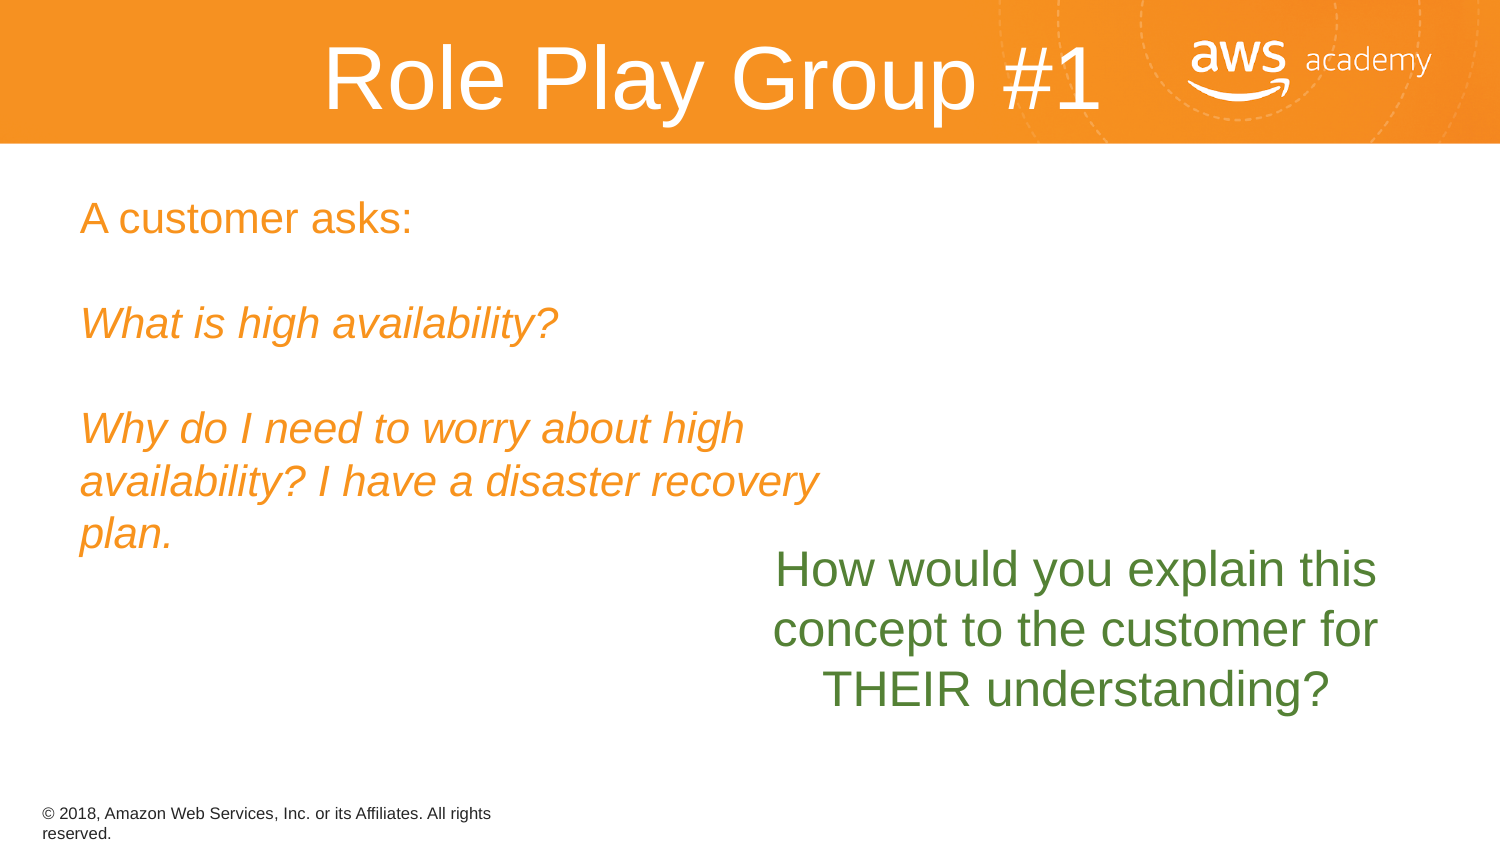

# Role Play Group #1
A customer asks:

What is high availability?

Why do I need to worry about high availability? I have a disaster recovery plan.
How would you explain this concept to the customer for THEIR understanding?